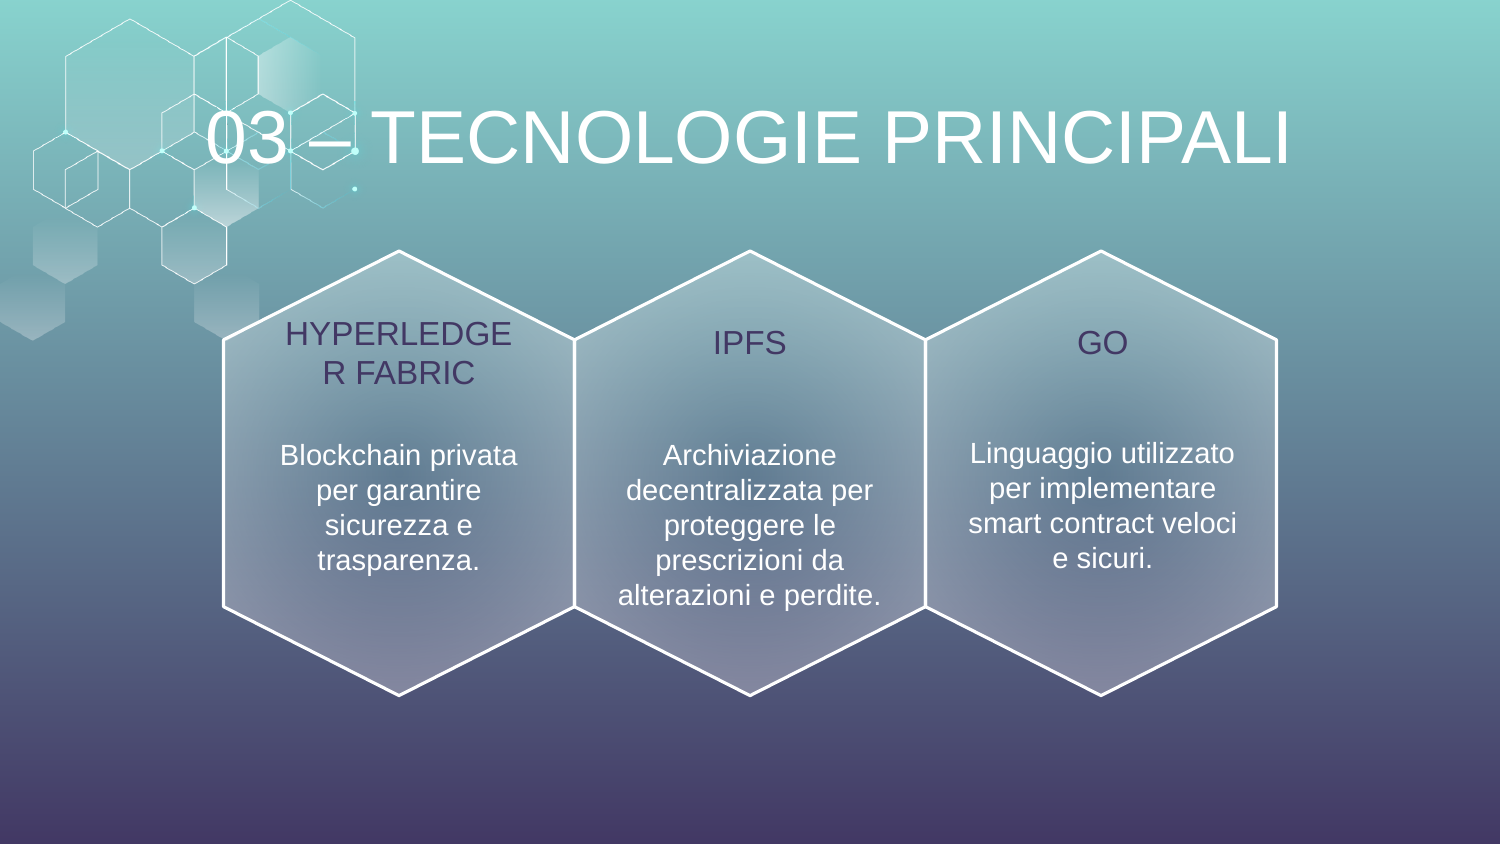

# 03 – TECNOLOGIE PRINCIPALI
HYPERLEDGER FABRIC
IPFS
GO
Linguaggio utilizzato per implementare smart contract veloci e sicuri.
Blockchain privata per garantire sicurezza e trasparenza.
Archiviazione decentralizzata per proteggere le prescrizioni da alterazioni e perdite.